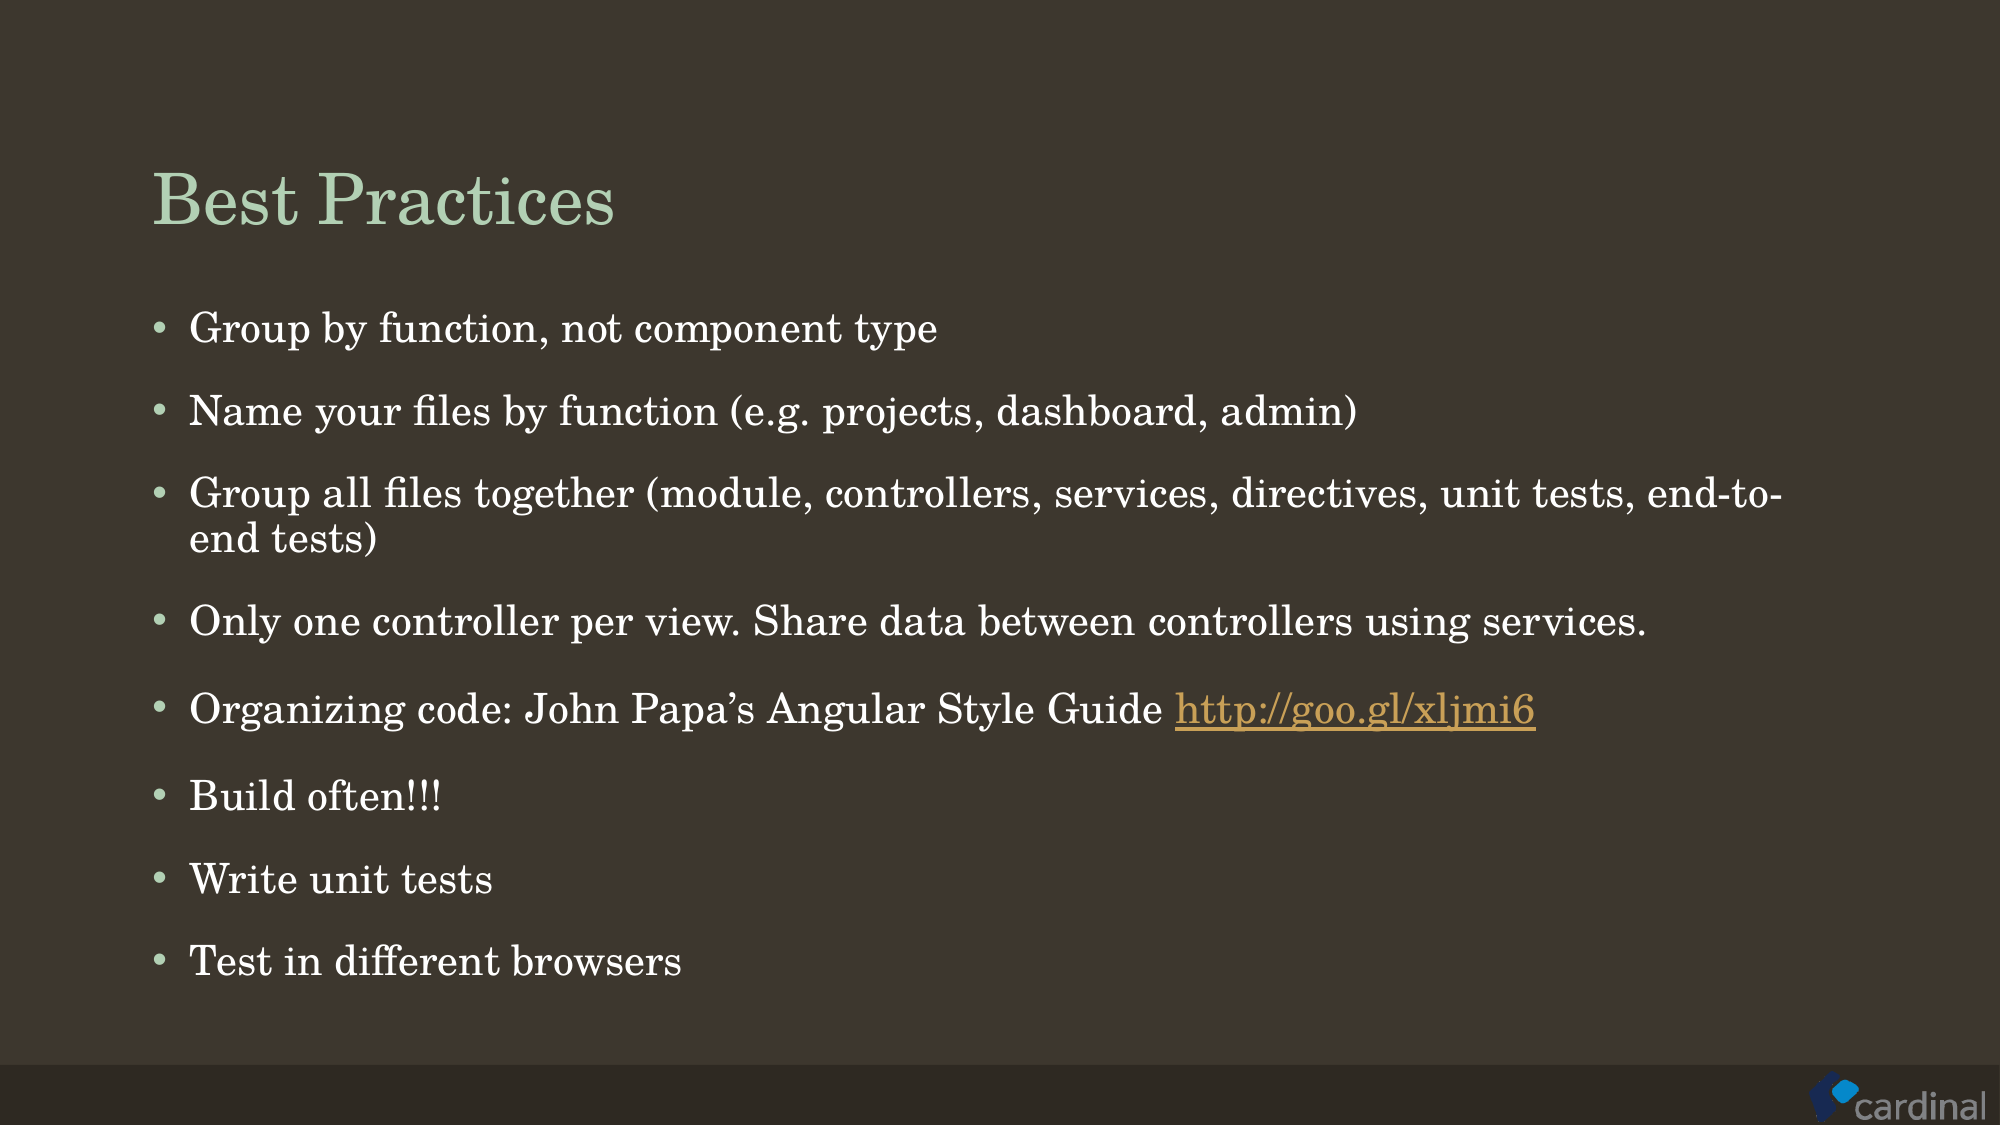

# Best Practices
Group by function, not component type
Name your files by function (e.g. projects, dashboard, admin)
Group all files together (module, controllers, services, directives, unit tests, end-to-end tests)
Only one controller per view. Share data between controllers using services.
Organizing code: John Papa’s Angular Style Guide http://goo.gl/xljmi6
Build often!!!
Write unit tests
Test in different browsers